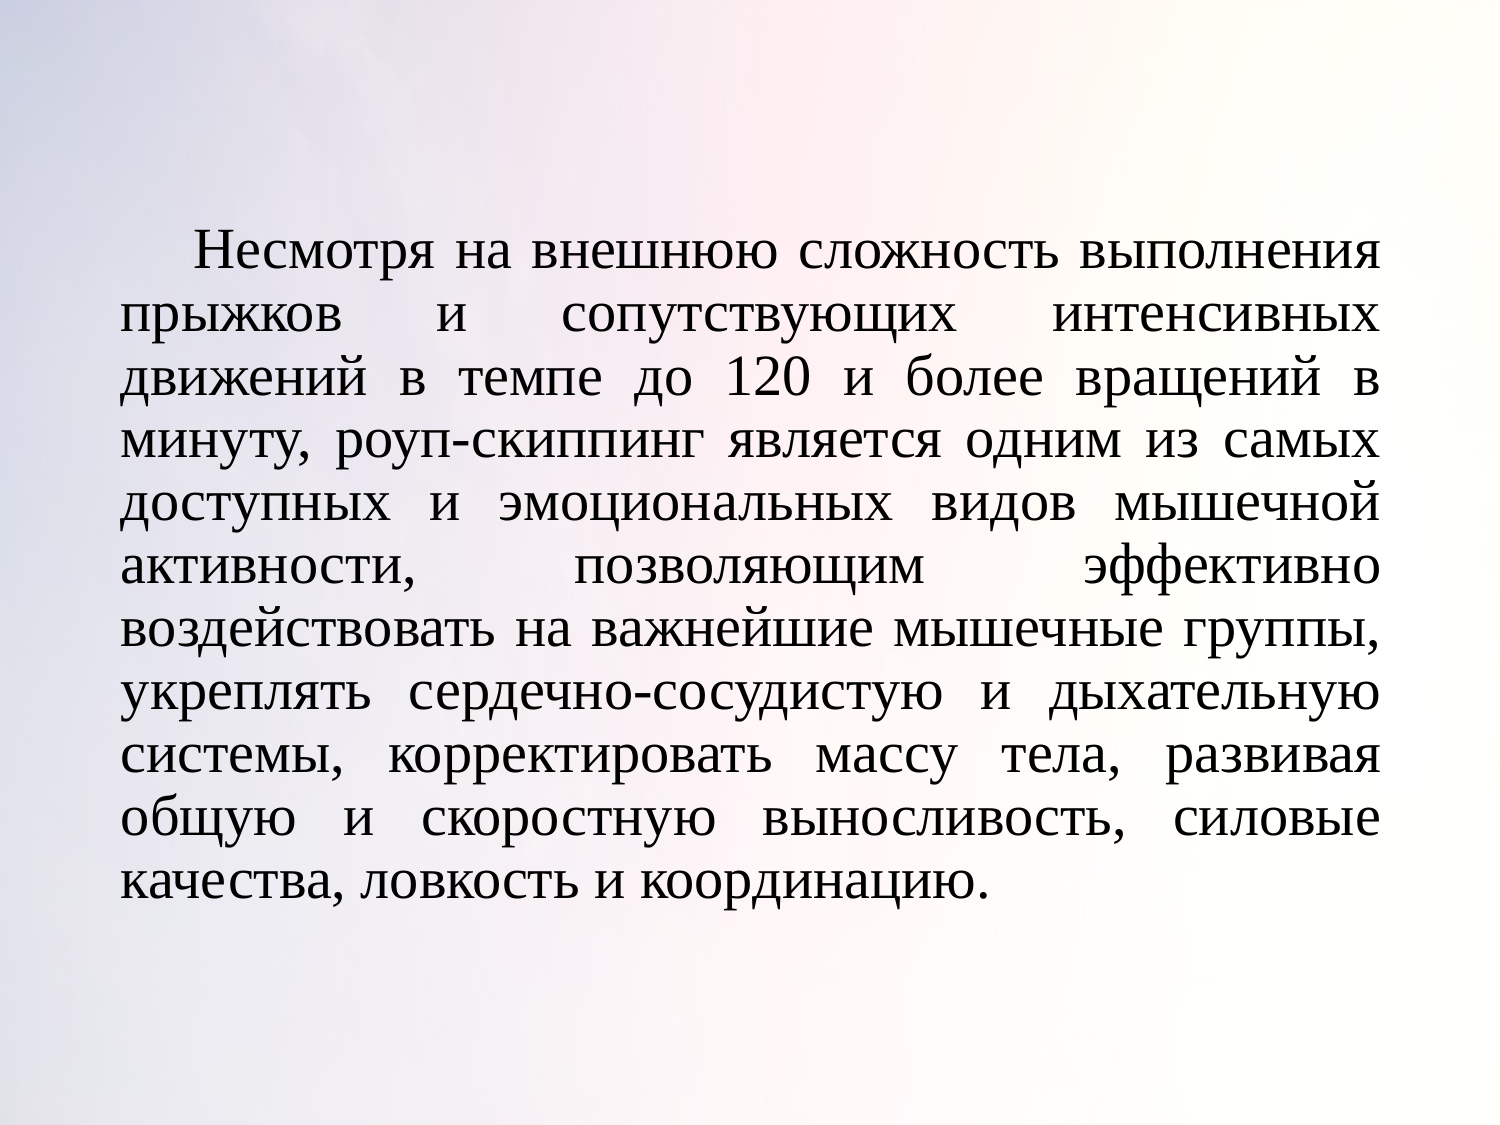

Несмотря на внешнюю сложность выполнения прыжков и сопутствующих интенсивных движений в темпе до 120 и более вращений в минуту, роуп-скиппинг является одним из самых доступных и эмоциональных видов мышечной активности, позволяющим эффективно воздействовать на важнейшие мышечные группы, укреплять сердечно-сосудистую и дыхательную системы, корректировать массу тела, развивая общую и скоростную выносливость, силовые качества, ловкость и координацию.